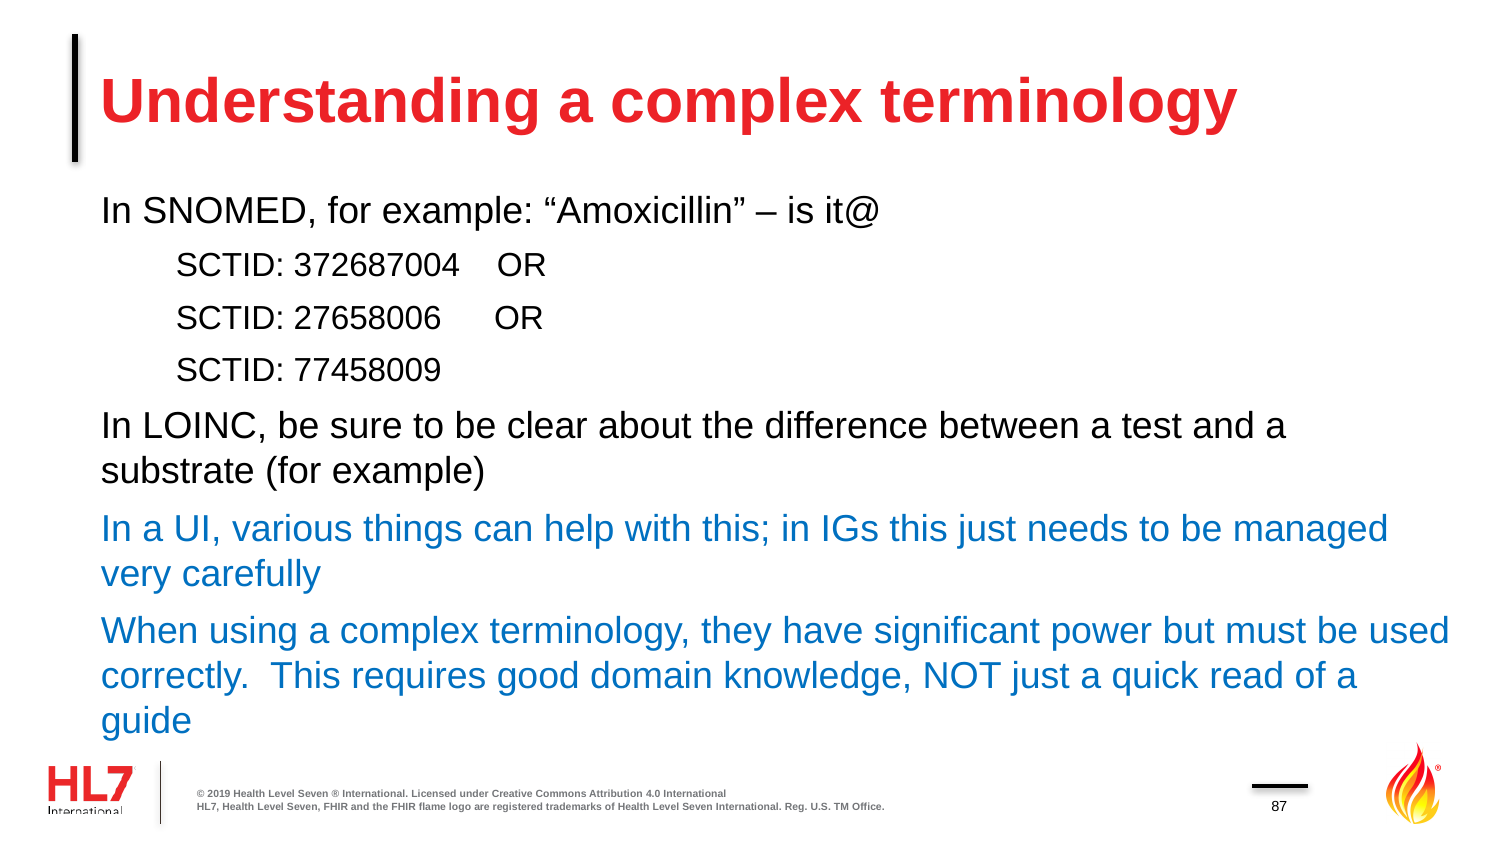

# Understanding a complex terminology
In SNOMED, for example: “Amoxicillin” – is it@
SCTID: 372687004    OR
SCTID: 27658006   	  OR
SCTID: 77458009
In LOINC, be sure to be clear about the difference between a test and a substrate (for example)
In a UI, various things can help with this; in IGs this just needs to be managed very carefully
When using a complex terminology, they have significant power but must be used correctly.  This requires good domain knowledge, NOT just a quick read of a guide
© 2019 Health Level Seven ® International. Licensed under Creative Commons Attribution 4.0 International
HL7, Health Level Seven, FHIR and the FHIR flame logo are registered trademarks of Health Level Seven International. Reg. U.S. TM Office.
87